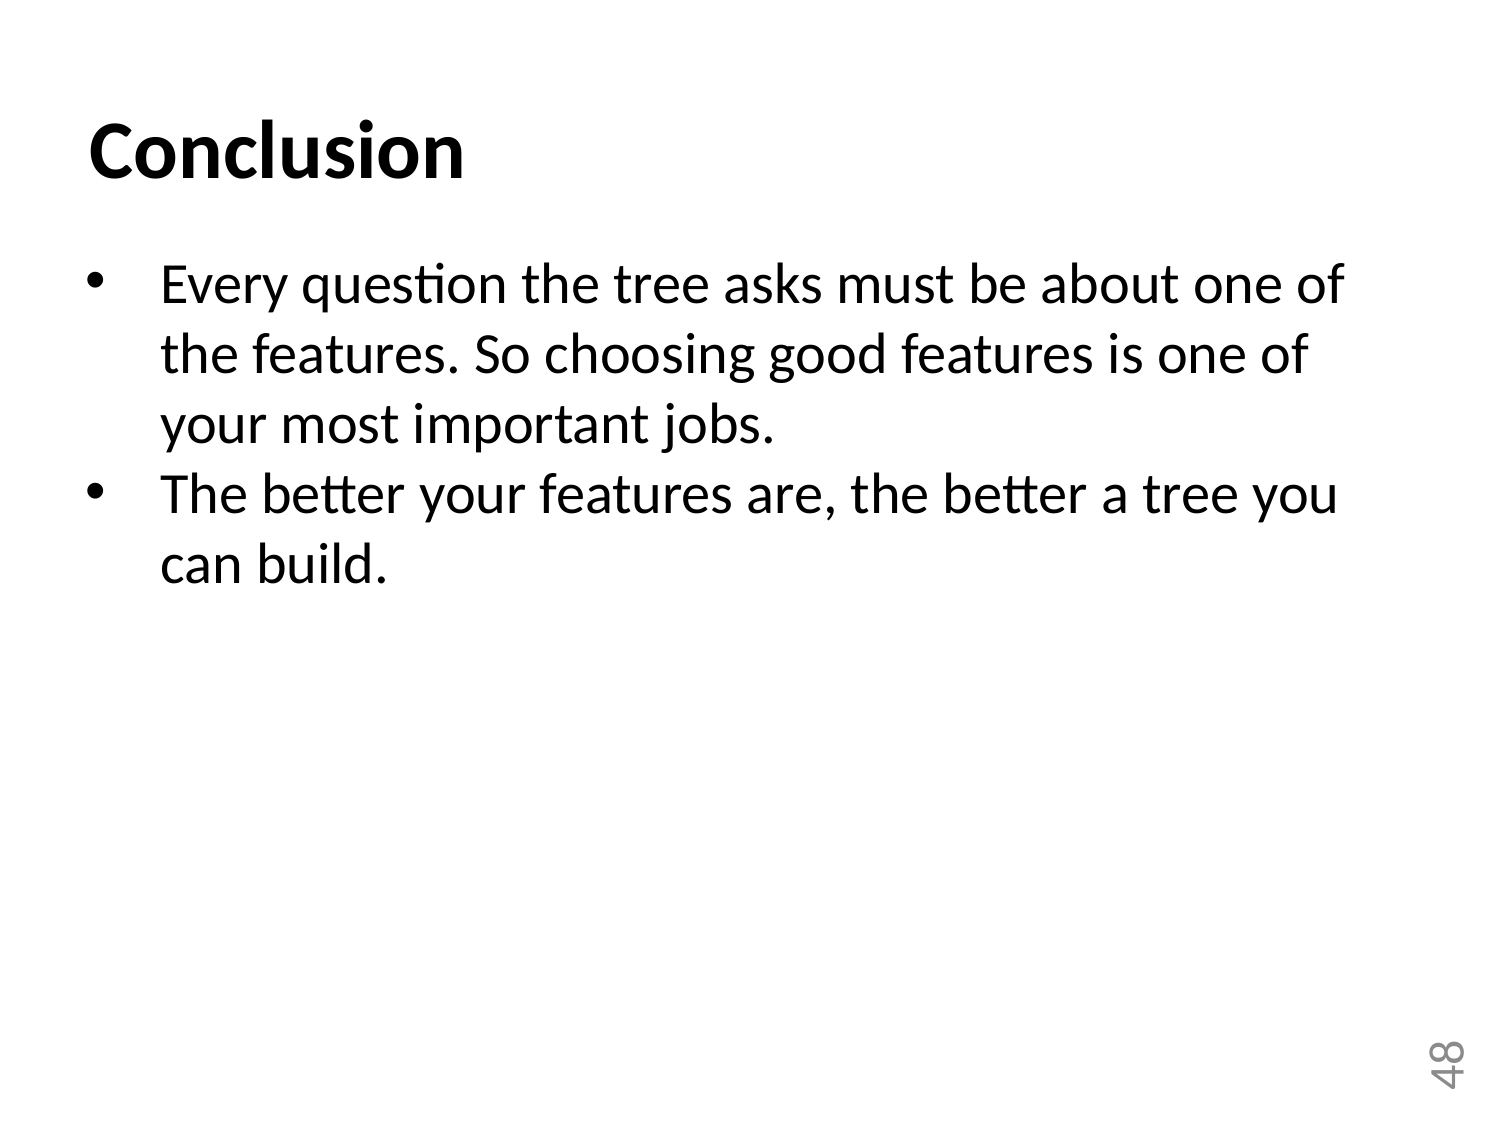

Conclusion
Every question the tree asks must be about one of the features. So choosing good features is one of your most important jobs.
The better your features are, the better a tree you can build.
48